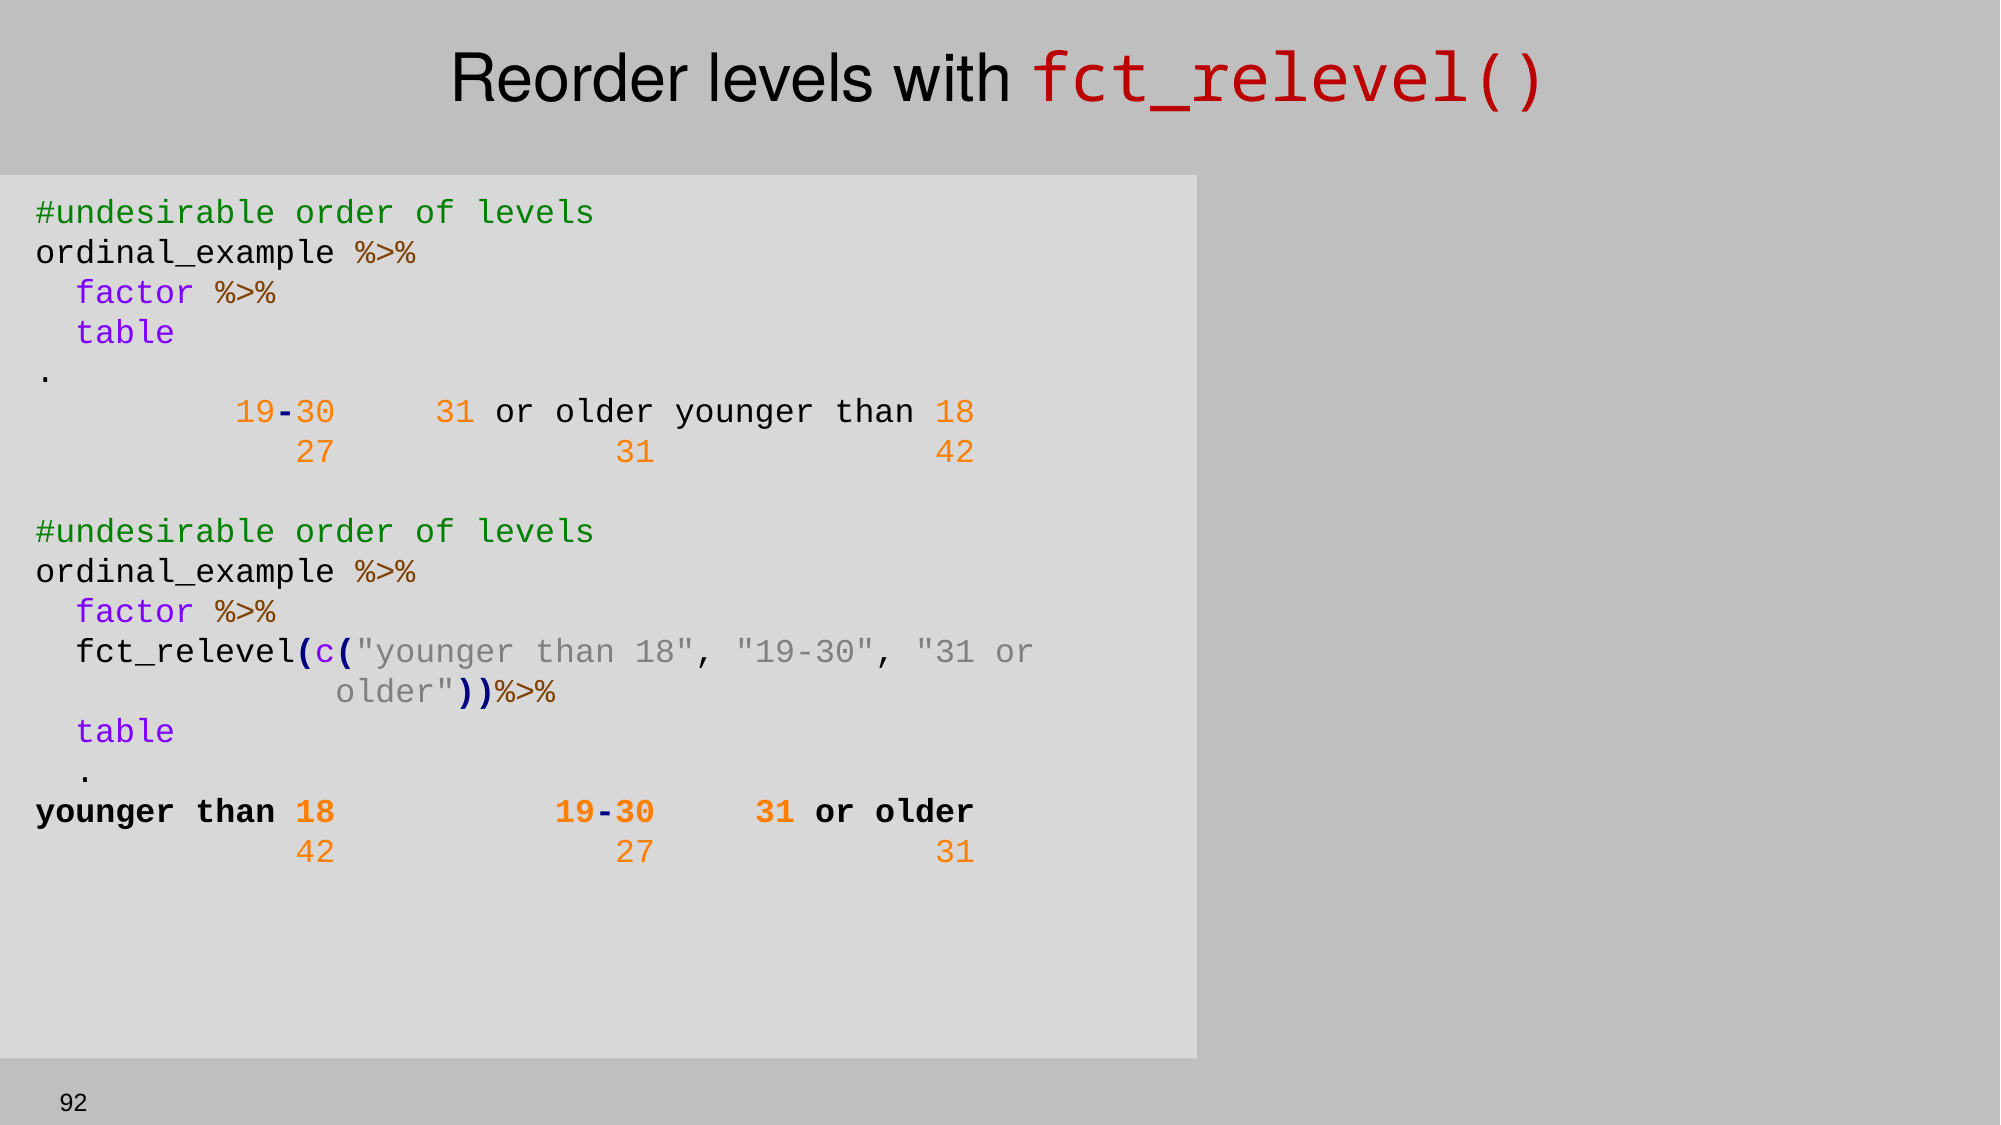

# Reorder levels with fct_relevel()
#undesirable order of levels
ordinal_example %>%
  factor %>%
  table
.
          19-30     31 or older younger than 18
             27              31              42

#undesirable order of levels
ordinal_example %>%
  factor %>%
  fct_relevel(c("younger than 18", "19-30", "31 or 			older"))%>%
  table
  .
younger than 18           19-30     31 or older
             42              27              31